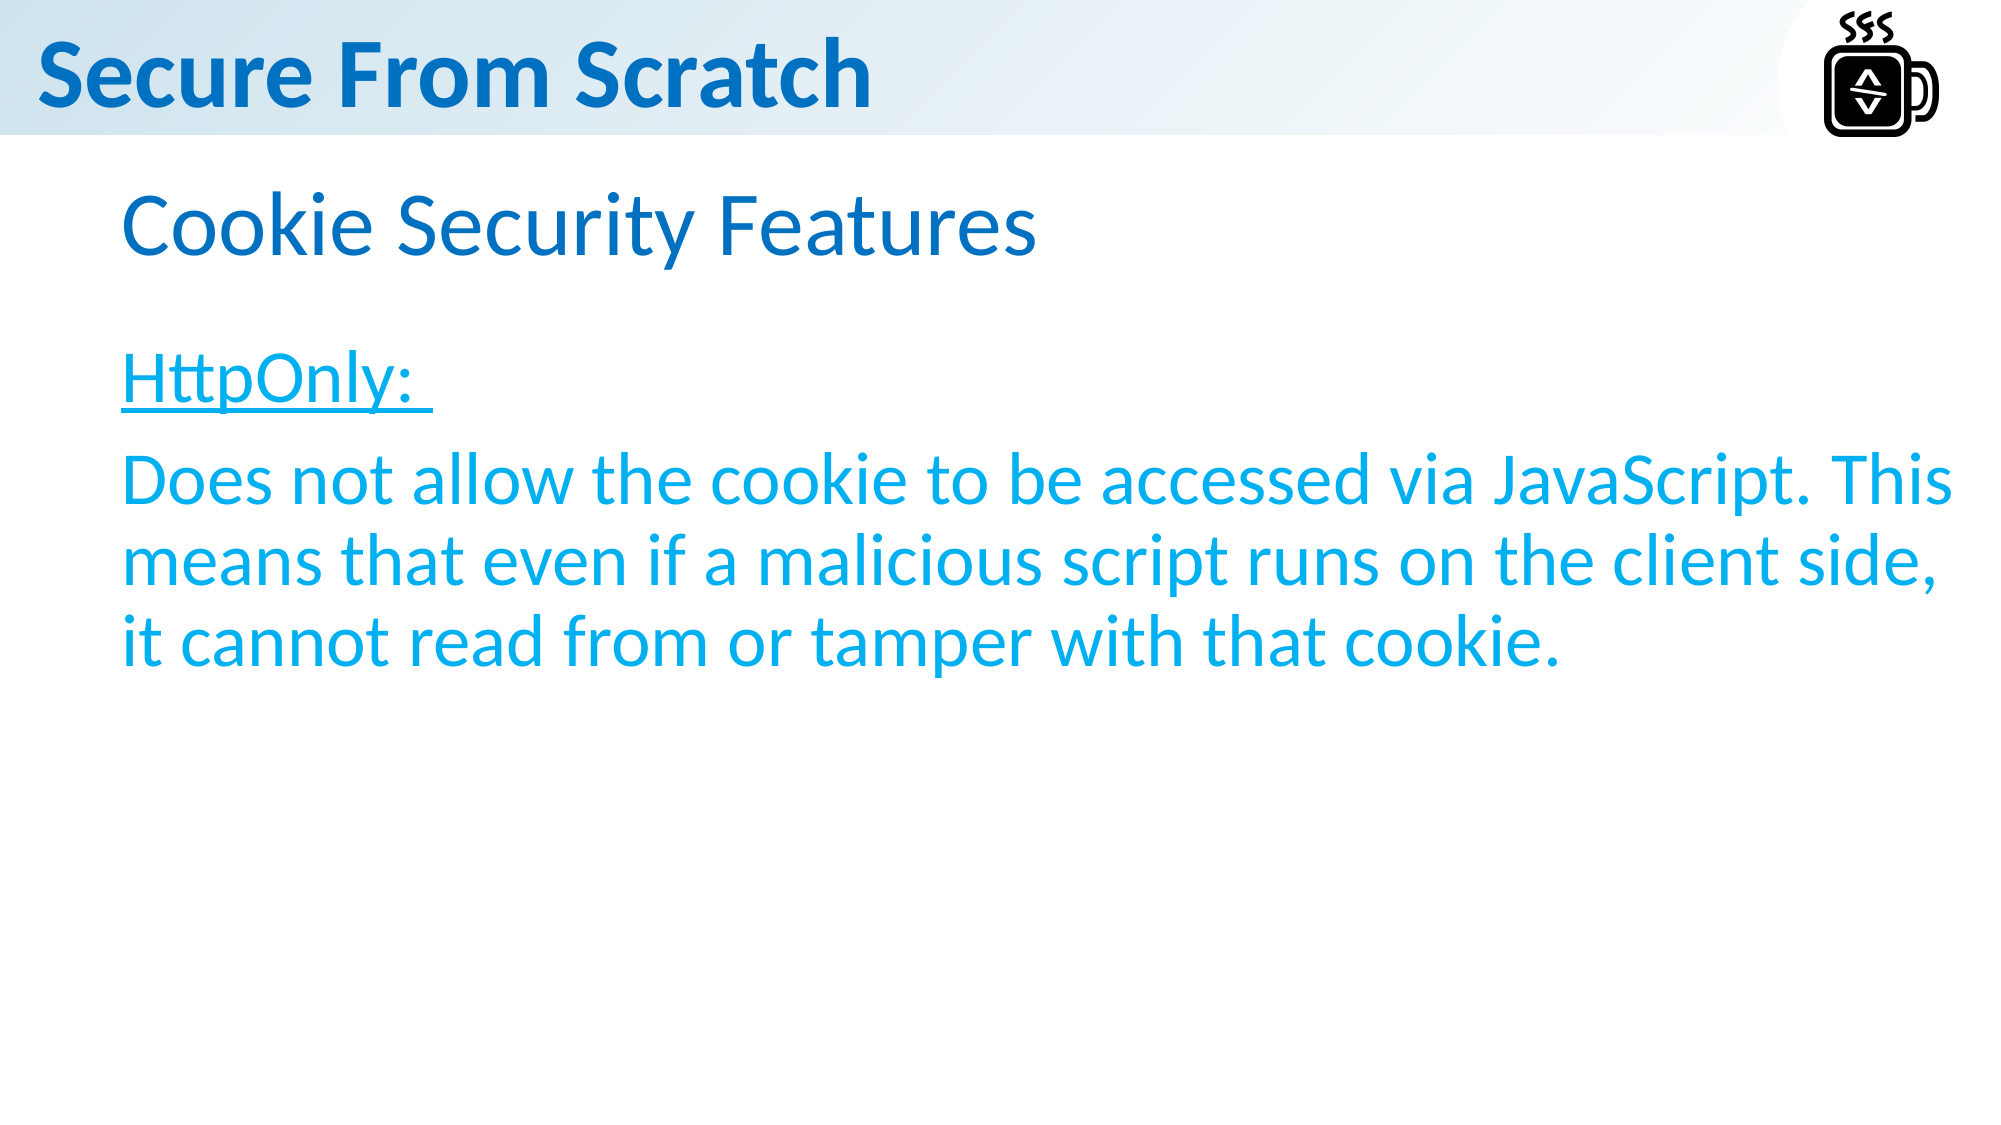

# Cookie Security Features
HttpOnly:
Does not allow the cookie to be accessed via JavaScript. This means that even if a malicious script runs on the client side, it cannot read from or tamper with that cookie.